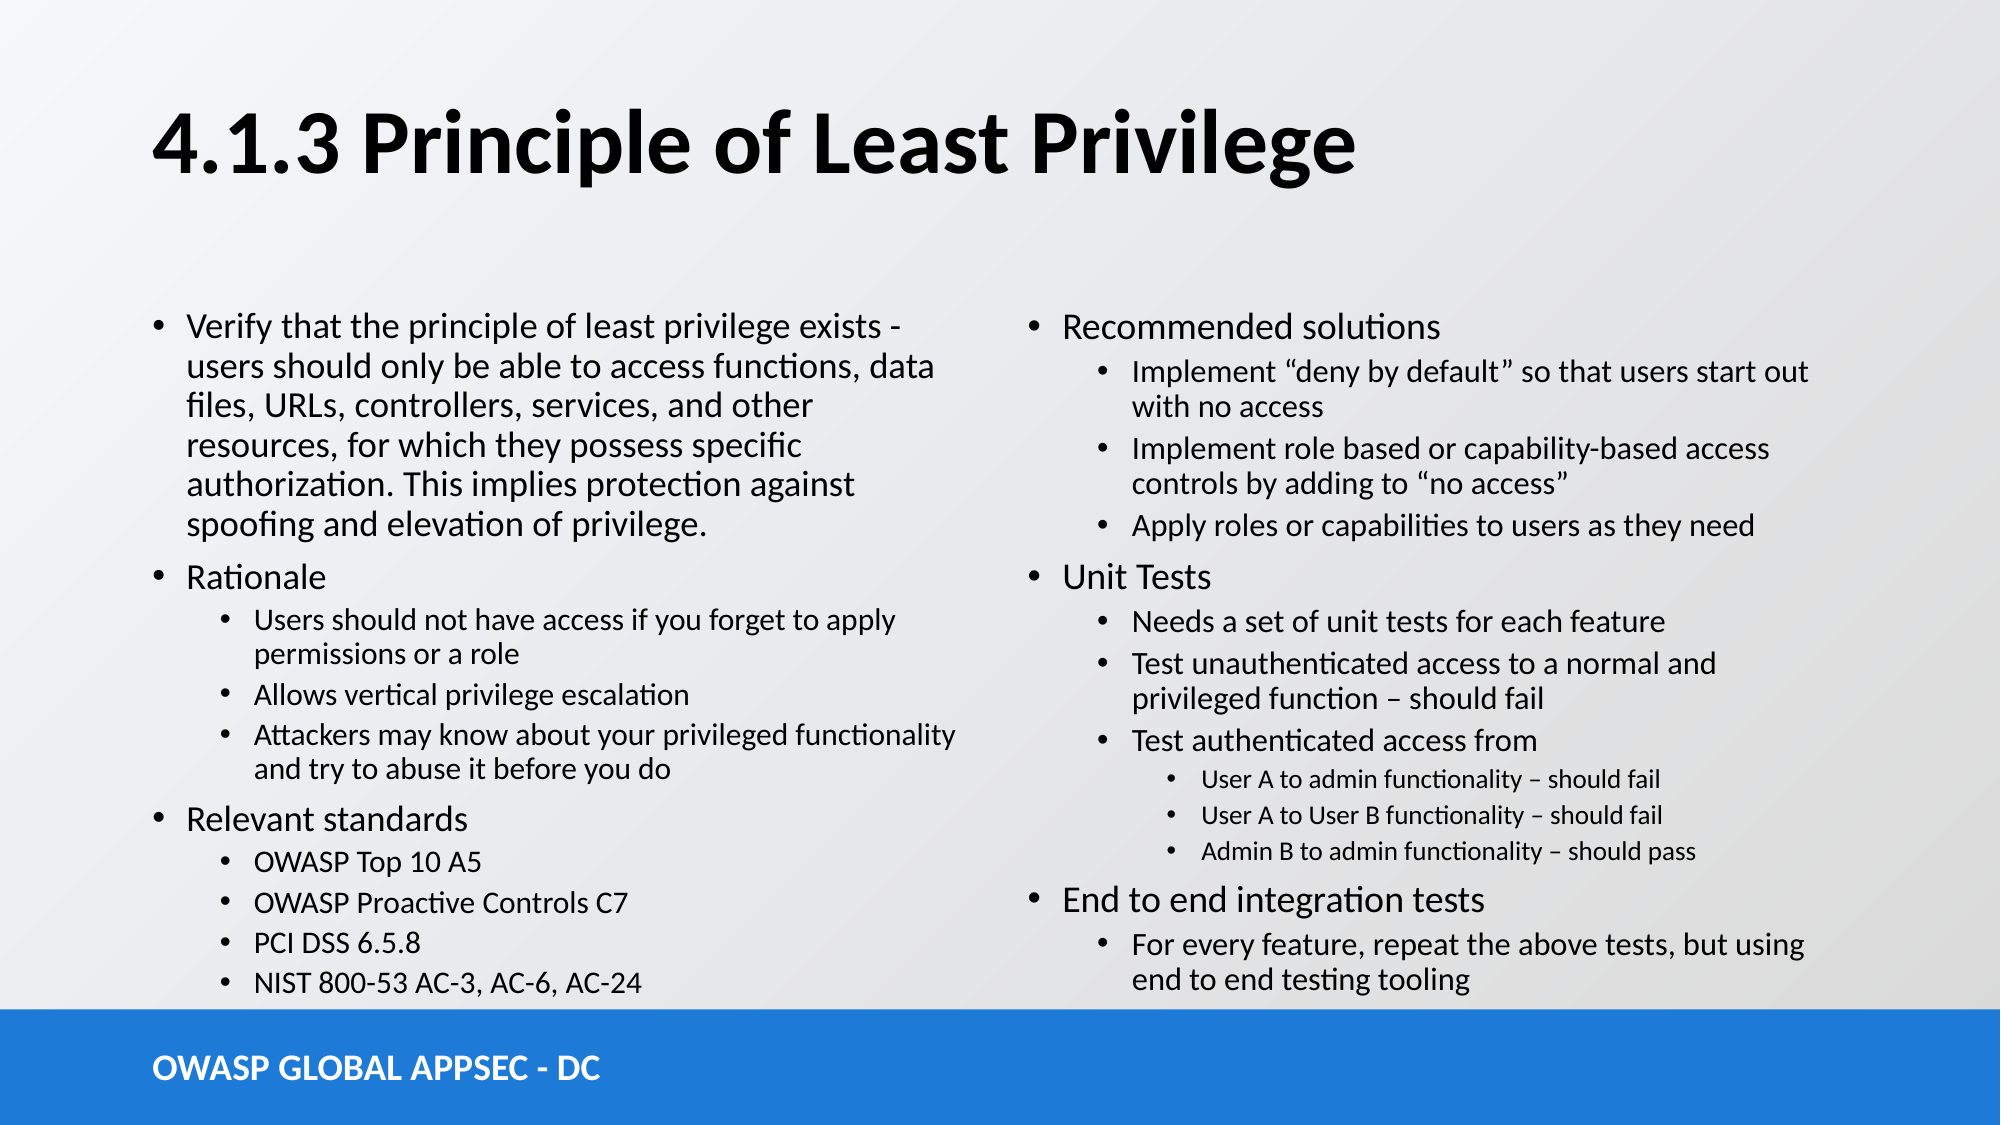

# 4.1.3 Principle of Least Privilege
Verify that the principle of least privilege exists - users should only be able to access functions, data files, URLs, controllers, services, and other resources, for which they possess specific authorization. This implies protection against spoofing and elevation of privilege.
Rationale
Users should not have access if you forget to apply permissions or a role
Allows vertical privilege escalation
Attackers may know about your privileged functionality and try to abuse it before you do
Relevant standards
OWASP Top 10 A5
OWASP Proactive Controls C7
PCI DSS 6.5.8
NIST 800-53 AC-3, AC-6, AC-24

Recommended solutions
Implement “deny by default” so that users start out with no access
Implement role based or capability-based access controls by adding to “no access”
Apply roles or capabilities to users as they need
Unit Tests
Needs a set of unit tests for each feature
Test unauthenticated access to a normal and privileged function – should fail
Test authenticated access from
User A to admin functionality – should fail
User A to User B functionality – should fail
Admin B to admin functionality – should pass
End to end integration tests
For every feature, repeat the above tests, but using end to end testing tooling